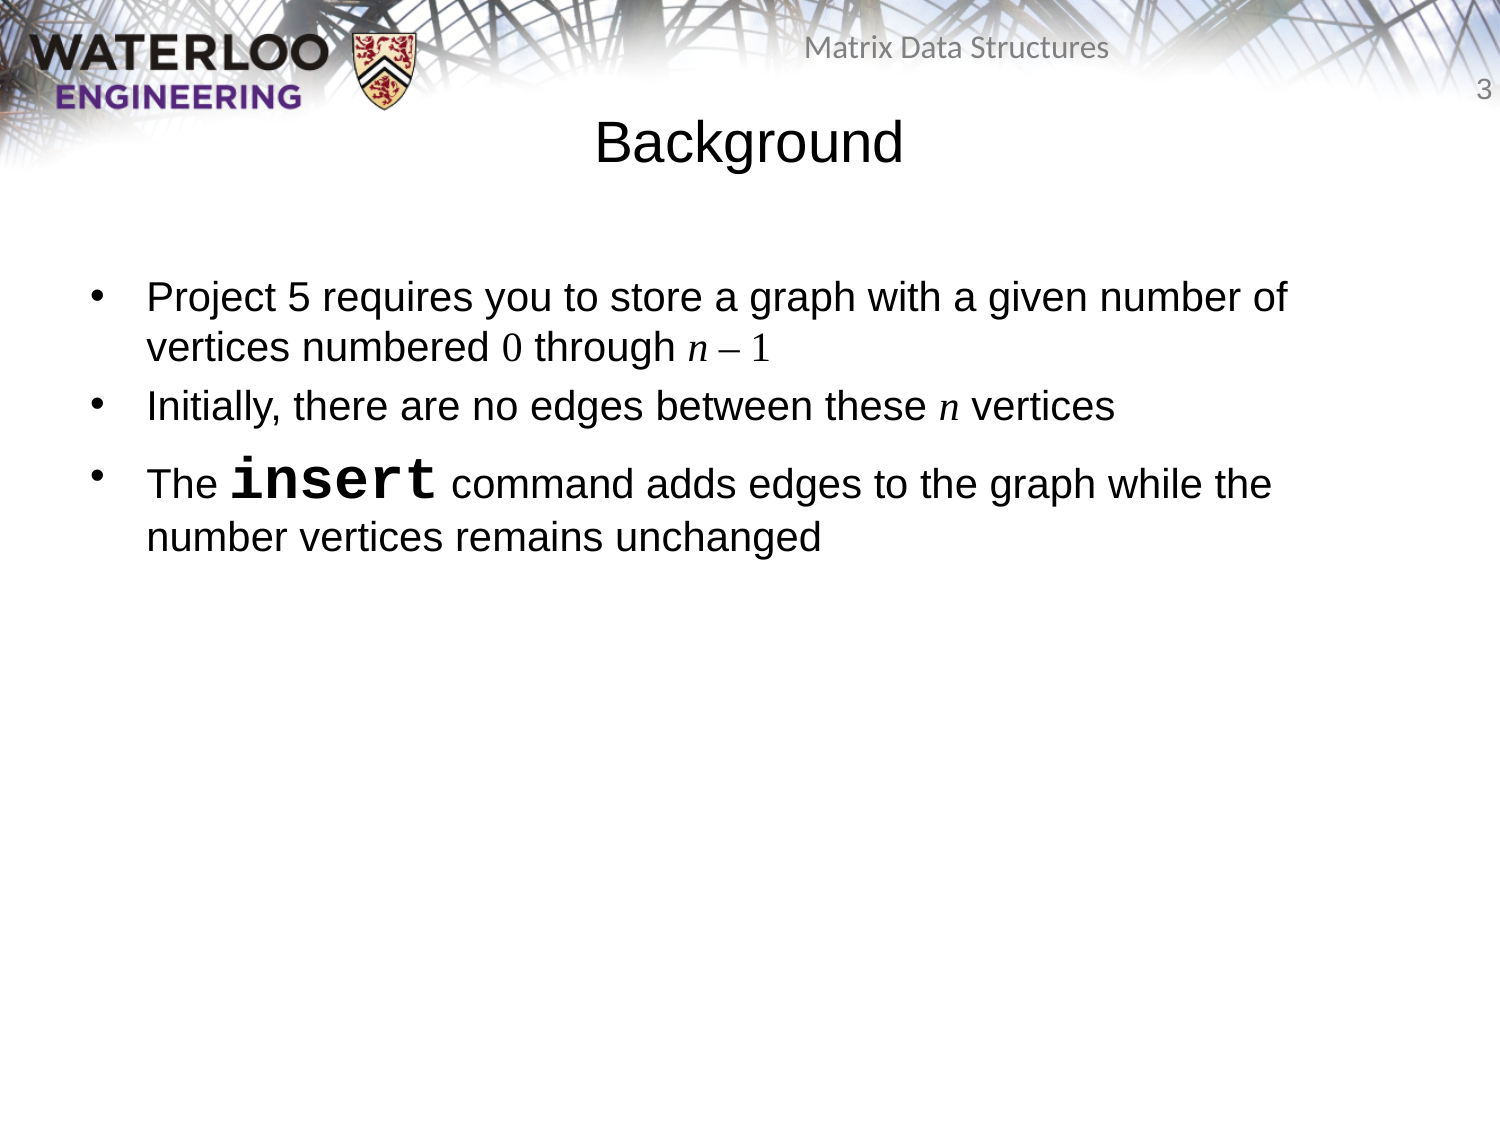

# Background
Project 5 requires you to store a graph with a given number of vertices numbered 0 through n – 1
Initially, there are no edges between these n vertices
The insert command adds edges to the graph while the number vertices remains unchanged